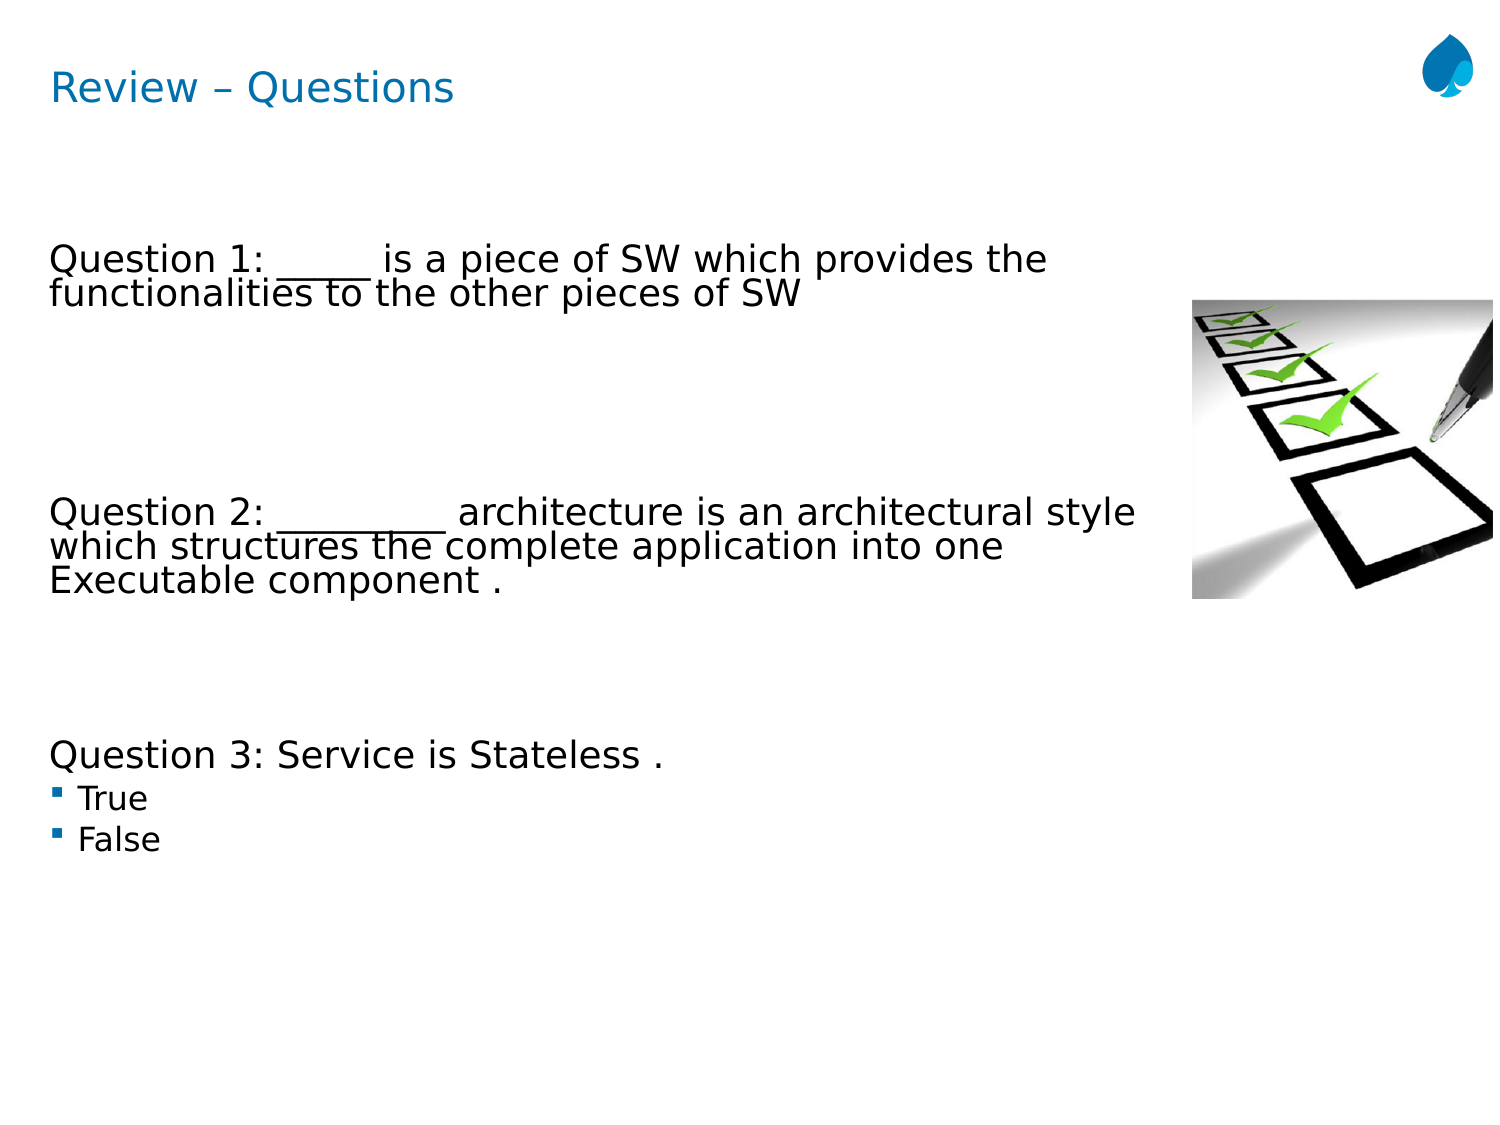

# Review – Questions
Question 1: _____ is a piece of SW which provides the functionalities to the other pieces of SW

Question 2: _________ architecture is an architectural style which structures the complete application into one Executable component .

Question 3: Service is Stateless .
True
False